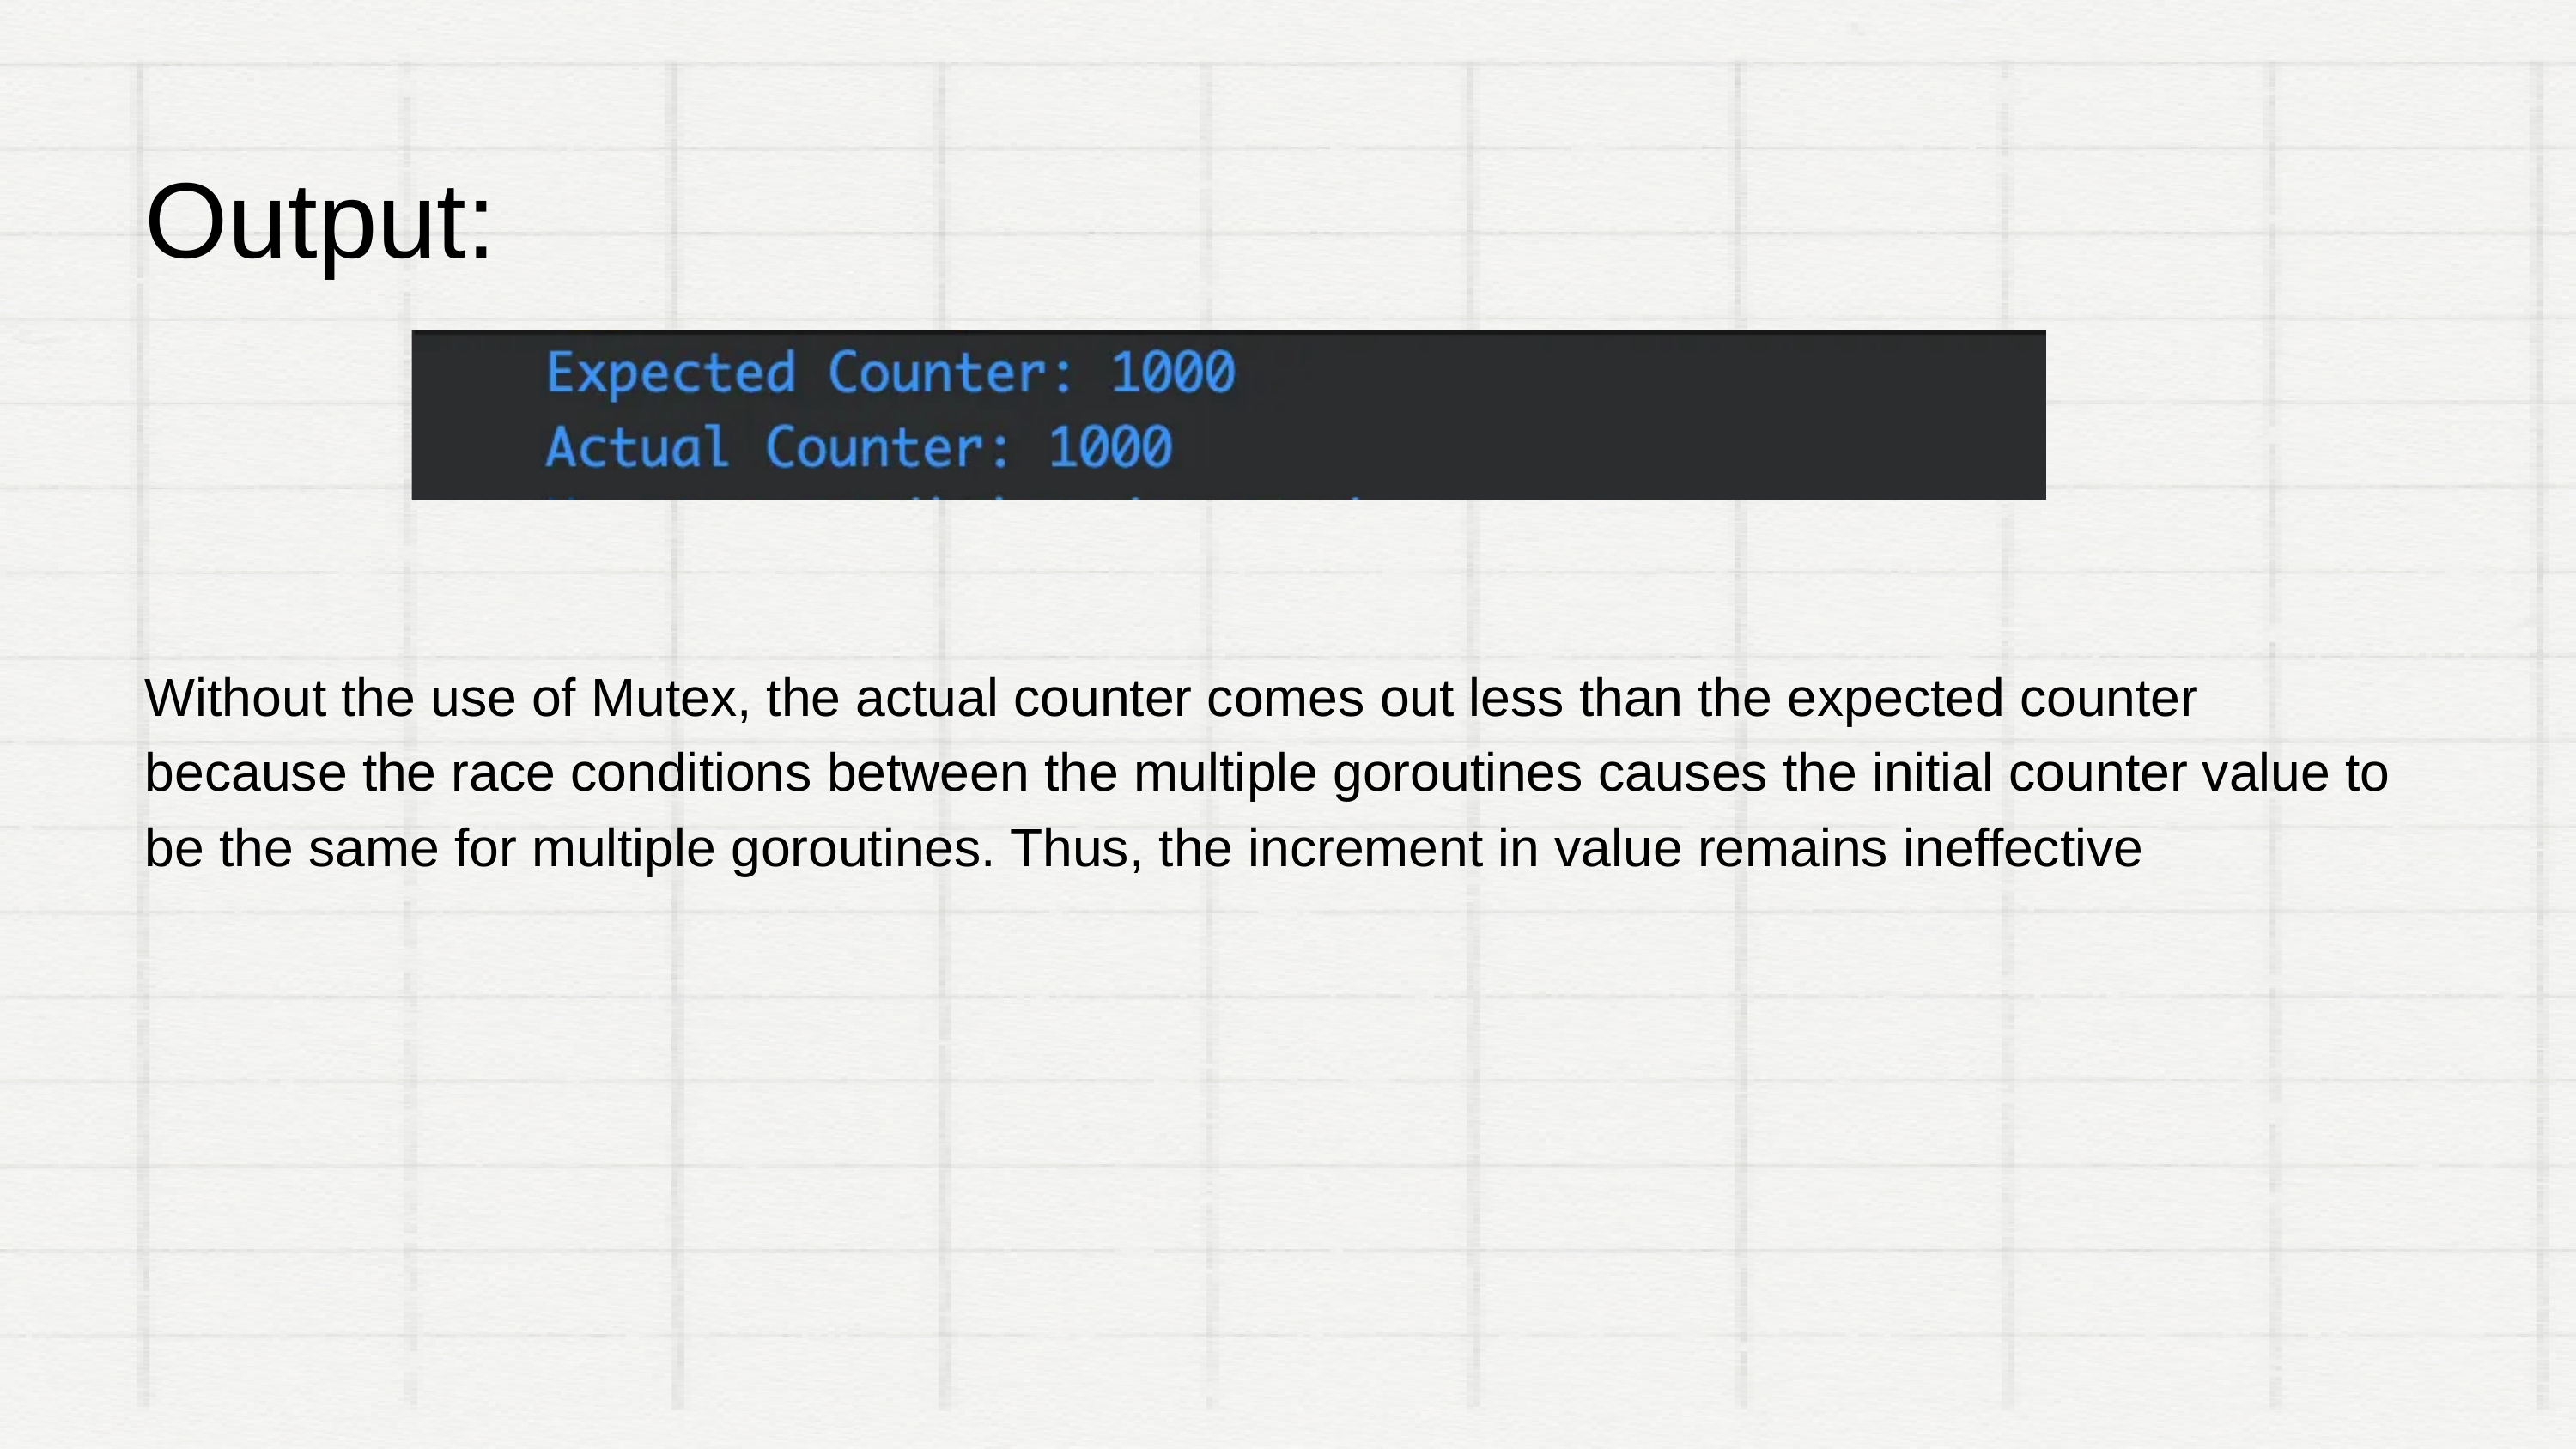

Output:

Without the use of Mutex, the actual counter comes out less than the expected counter
because the race conditions between the multiple goroutines causes the initial counter value to be the same for multiple goroutines. Thus, the increment in value remains ineffective